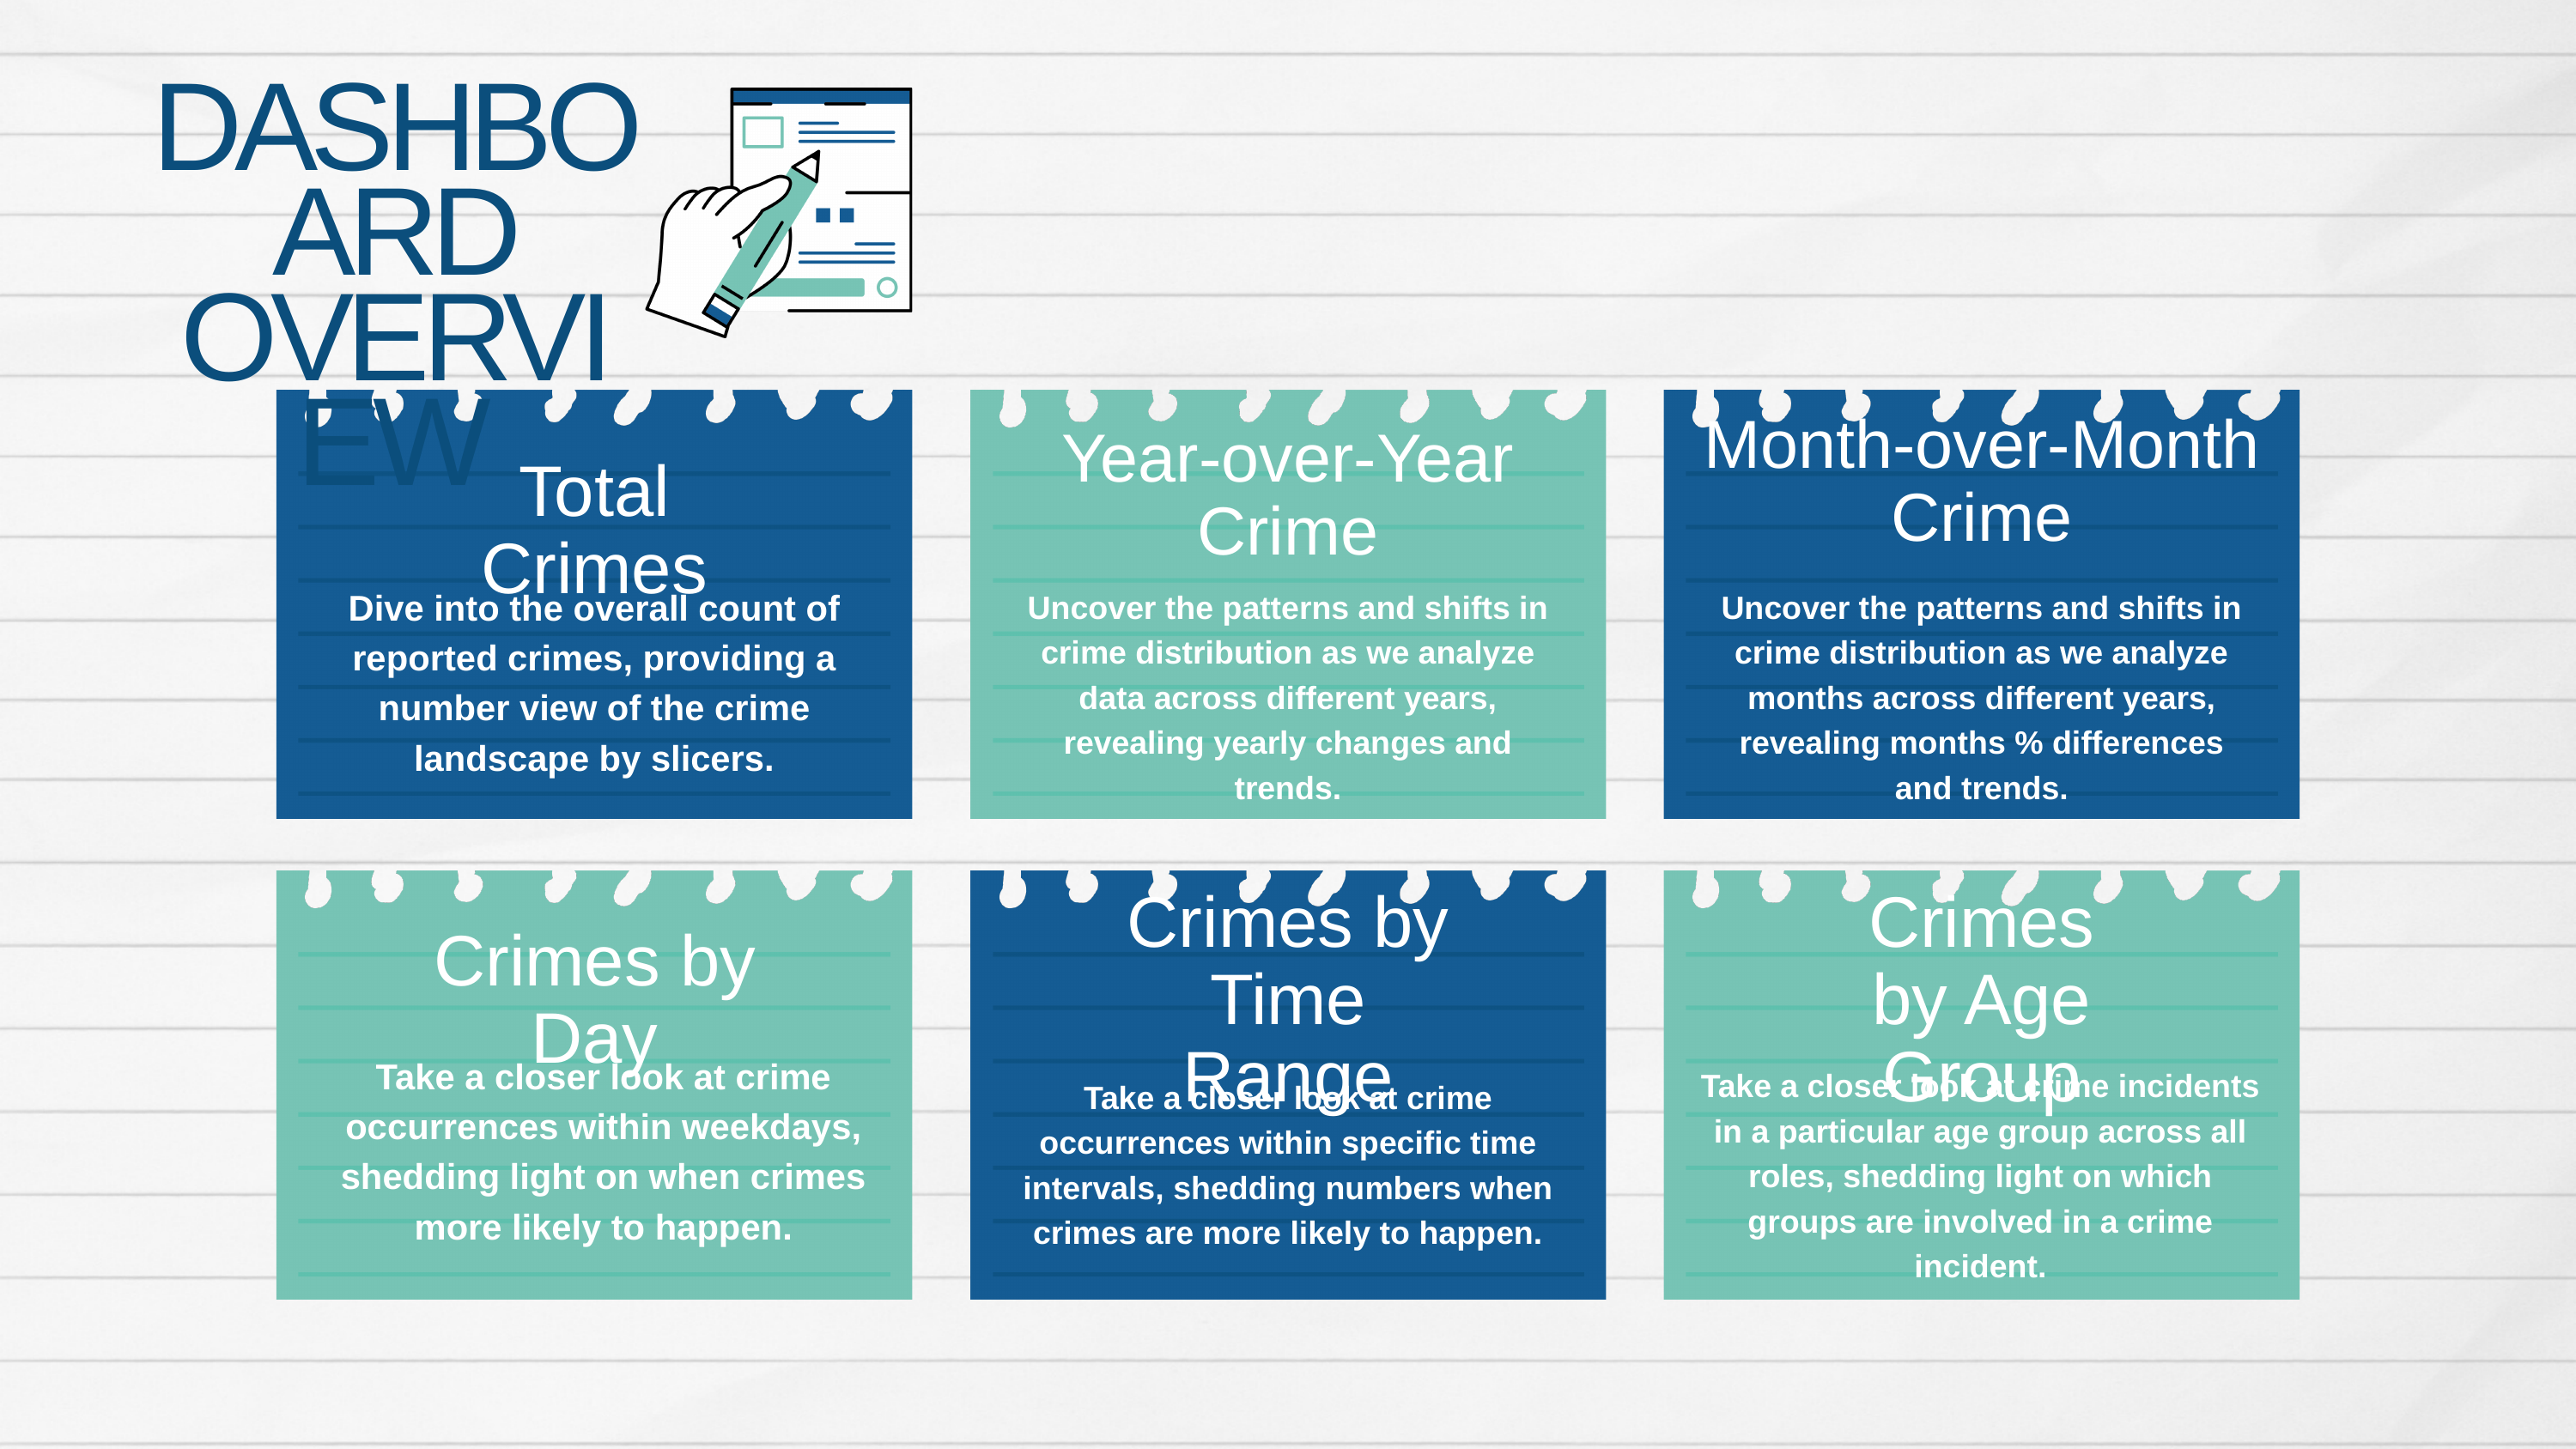

DASHBOARD OVERVIEW

Month-over-Month Crime
Year-over-Year Crime
Total Crimes
Dive into the overall count of reported crimes, providing a number view of the crime landscape by slicers.
Uncover the patterns and shifts in crime distribution as we analyze data across different years, revealing yearly changes and trends.
Uncover the patterns and shifts in crime distribution as we analyze months across different years, revealing months % differences and trends.

Crimes by Time Range
Crimes by Age Group
Crimes by Day
Take a closer look at crime occurrences within weekdays, shedding light on when crimes more likely to happen.
Take a closer look at crime incidents in a particular age group across all roles, shedding light on which groups are involved in a crime incident.
Take a closer look at crime occurrences within specific time intervals, shedding numbers when crimes are more likely to happen.